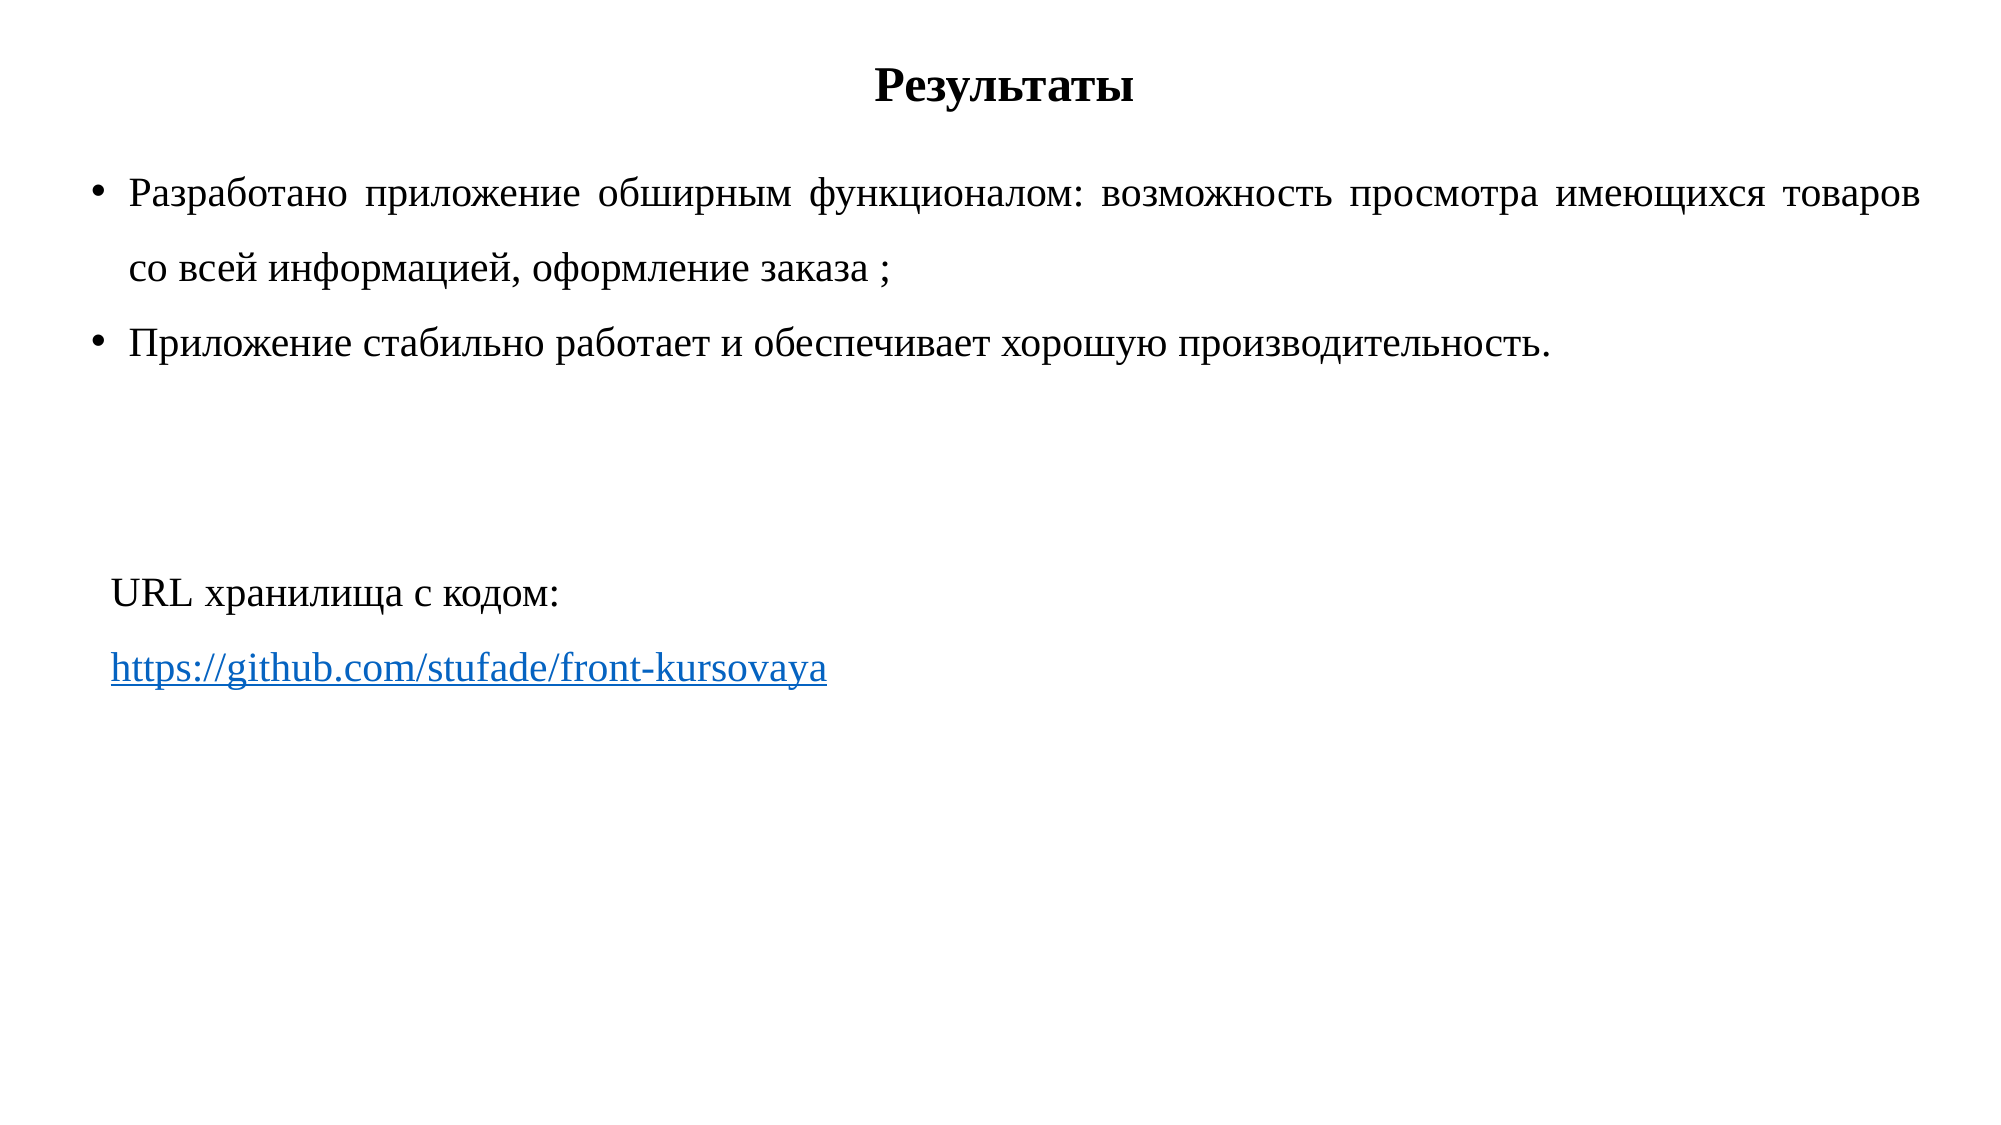

# Результаты
Разработано приложение обширным функционалом: возможность просмотра имеющихся товаров со всей информацией, оформление заказа ;
Приложение стабильно работает и обеспечивает хорошую производительность.
URL хранилища с кодом:
https://github.com/stufade/front-kursovaya